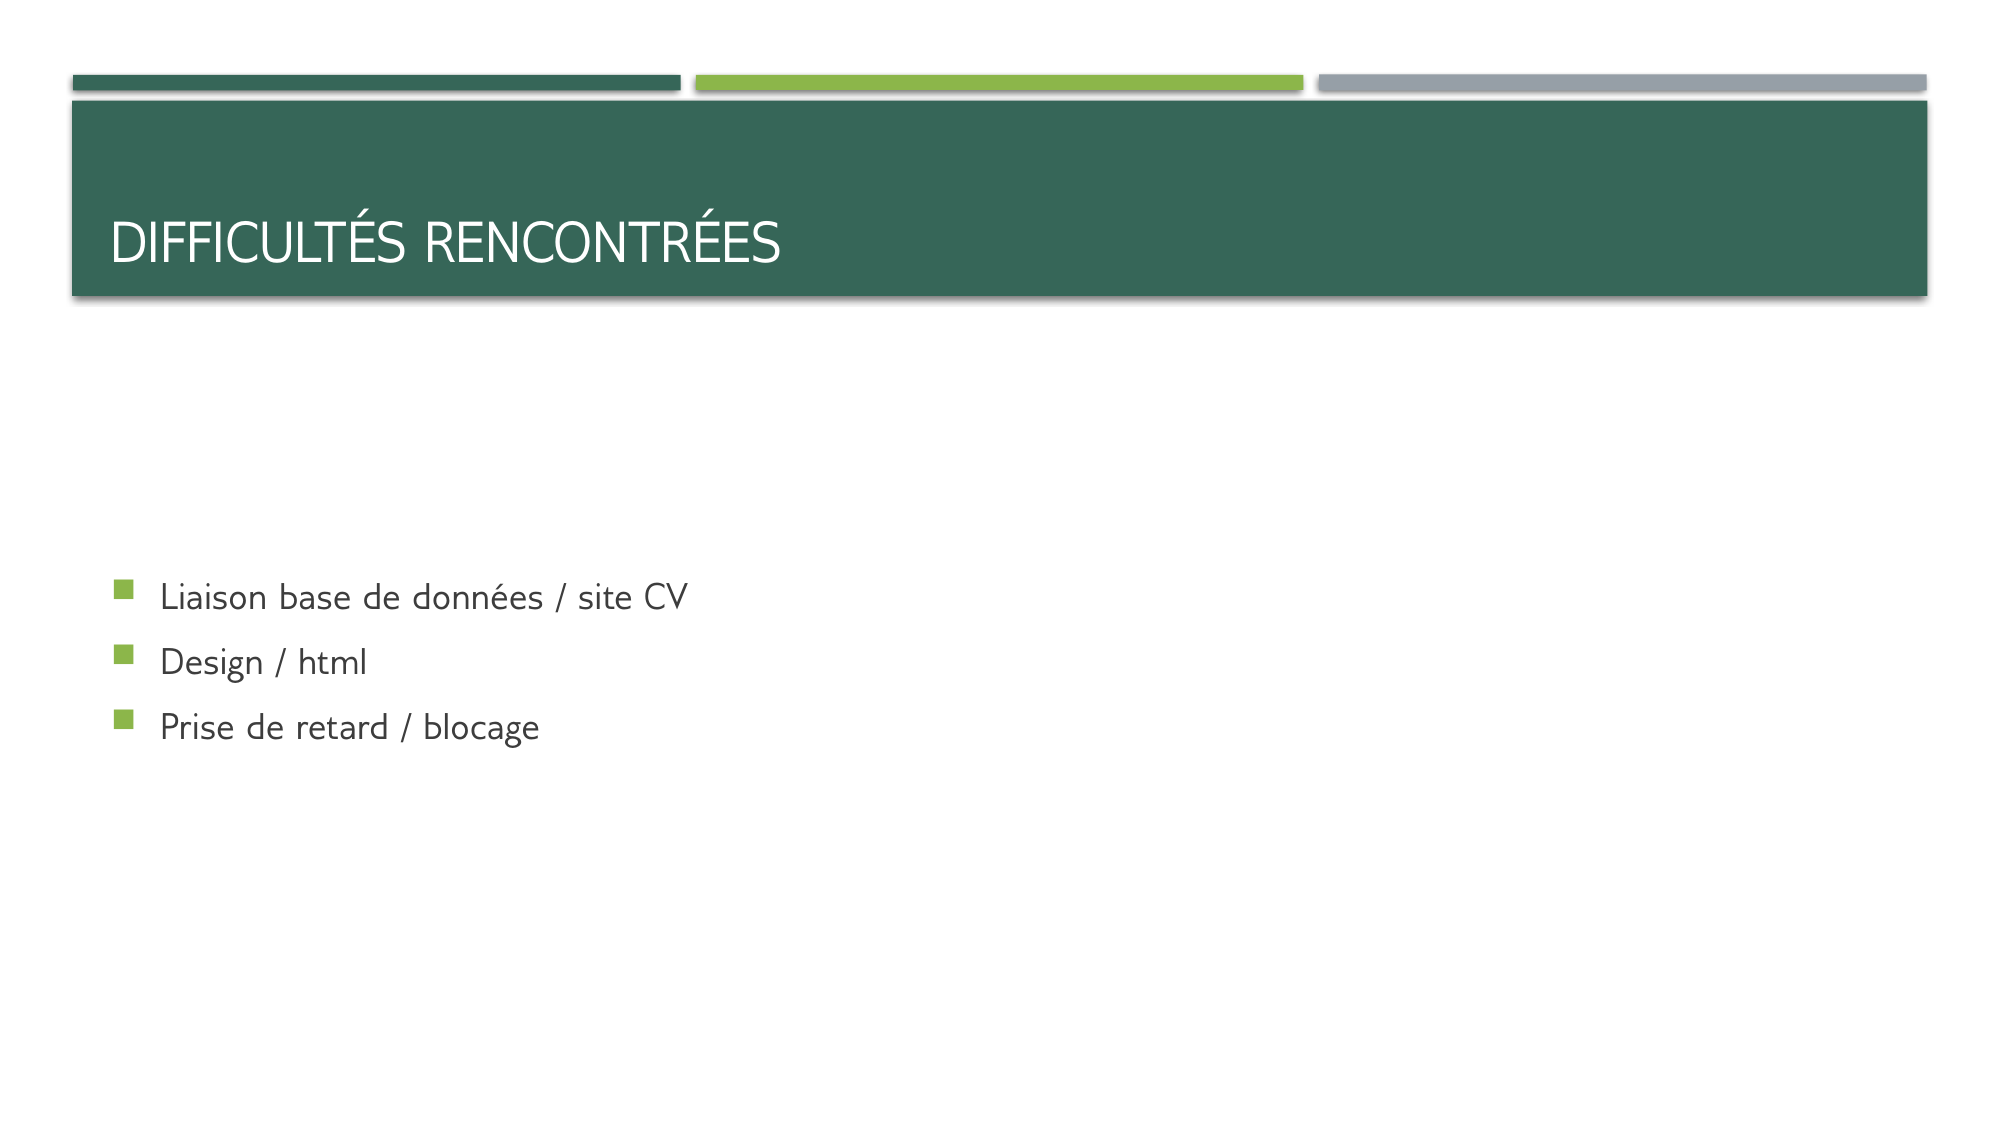

# Difficultés rencontrées
Liaison base de données / site CV
Design / html
Prise de retard / blocage